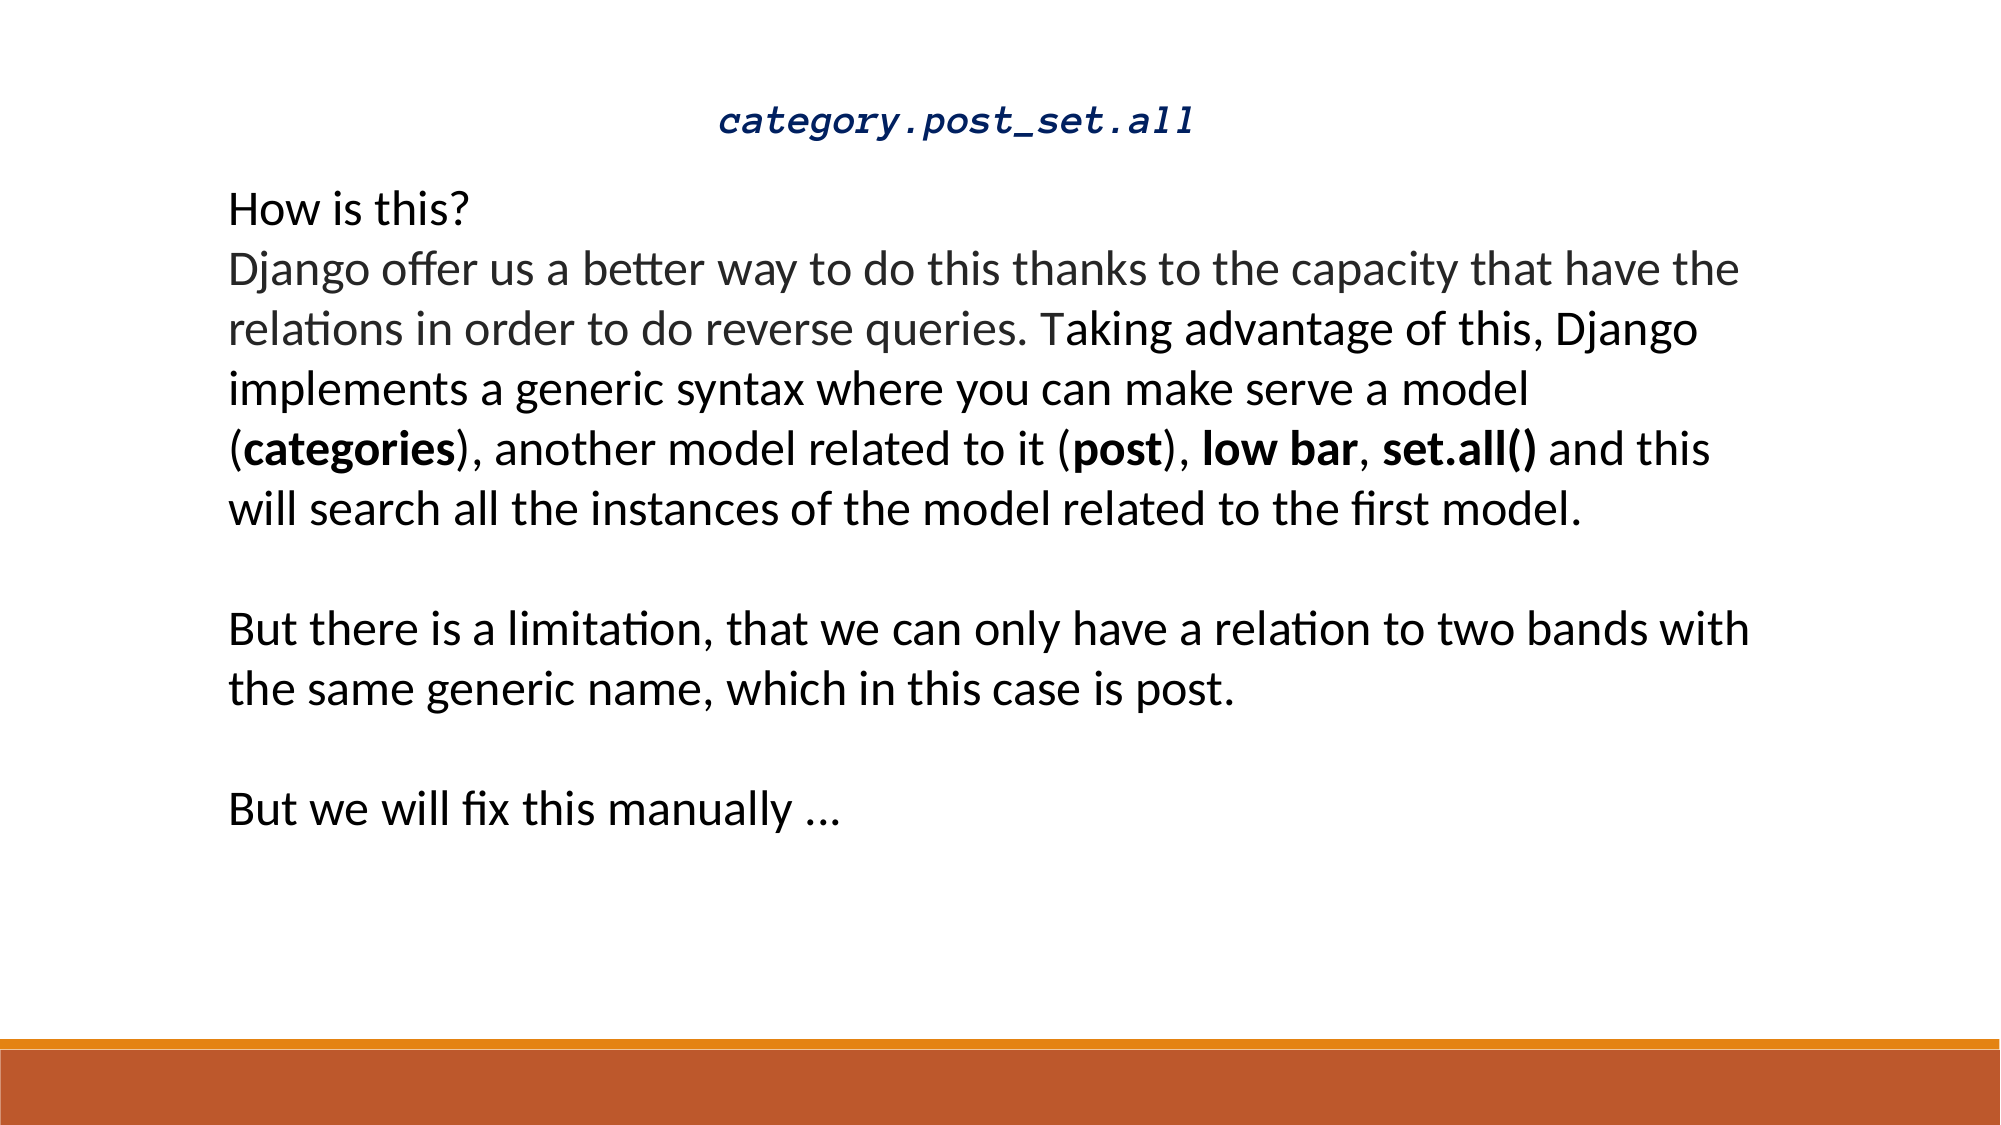

category.post_set.all
How is this?
Django offer us a better way to do this thanks to the capacity that have the relations in order to do reverse queries. Taking advantage of this, Django implements a generic syntax where you can make serve a model (categories), another model related to it (post), low bar, set.all() and this will search all the instances of the model related to the first model.

But there is a limitation, that we can only have a relation to two bands with the same generic name, which in this case is post.

But we will fix this manually ...